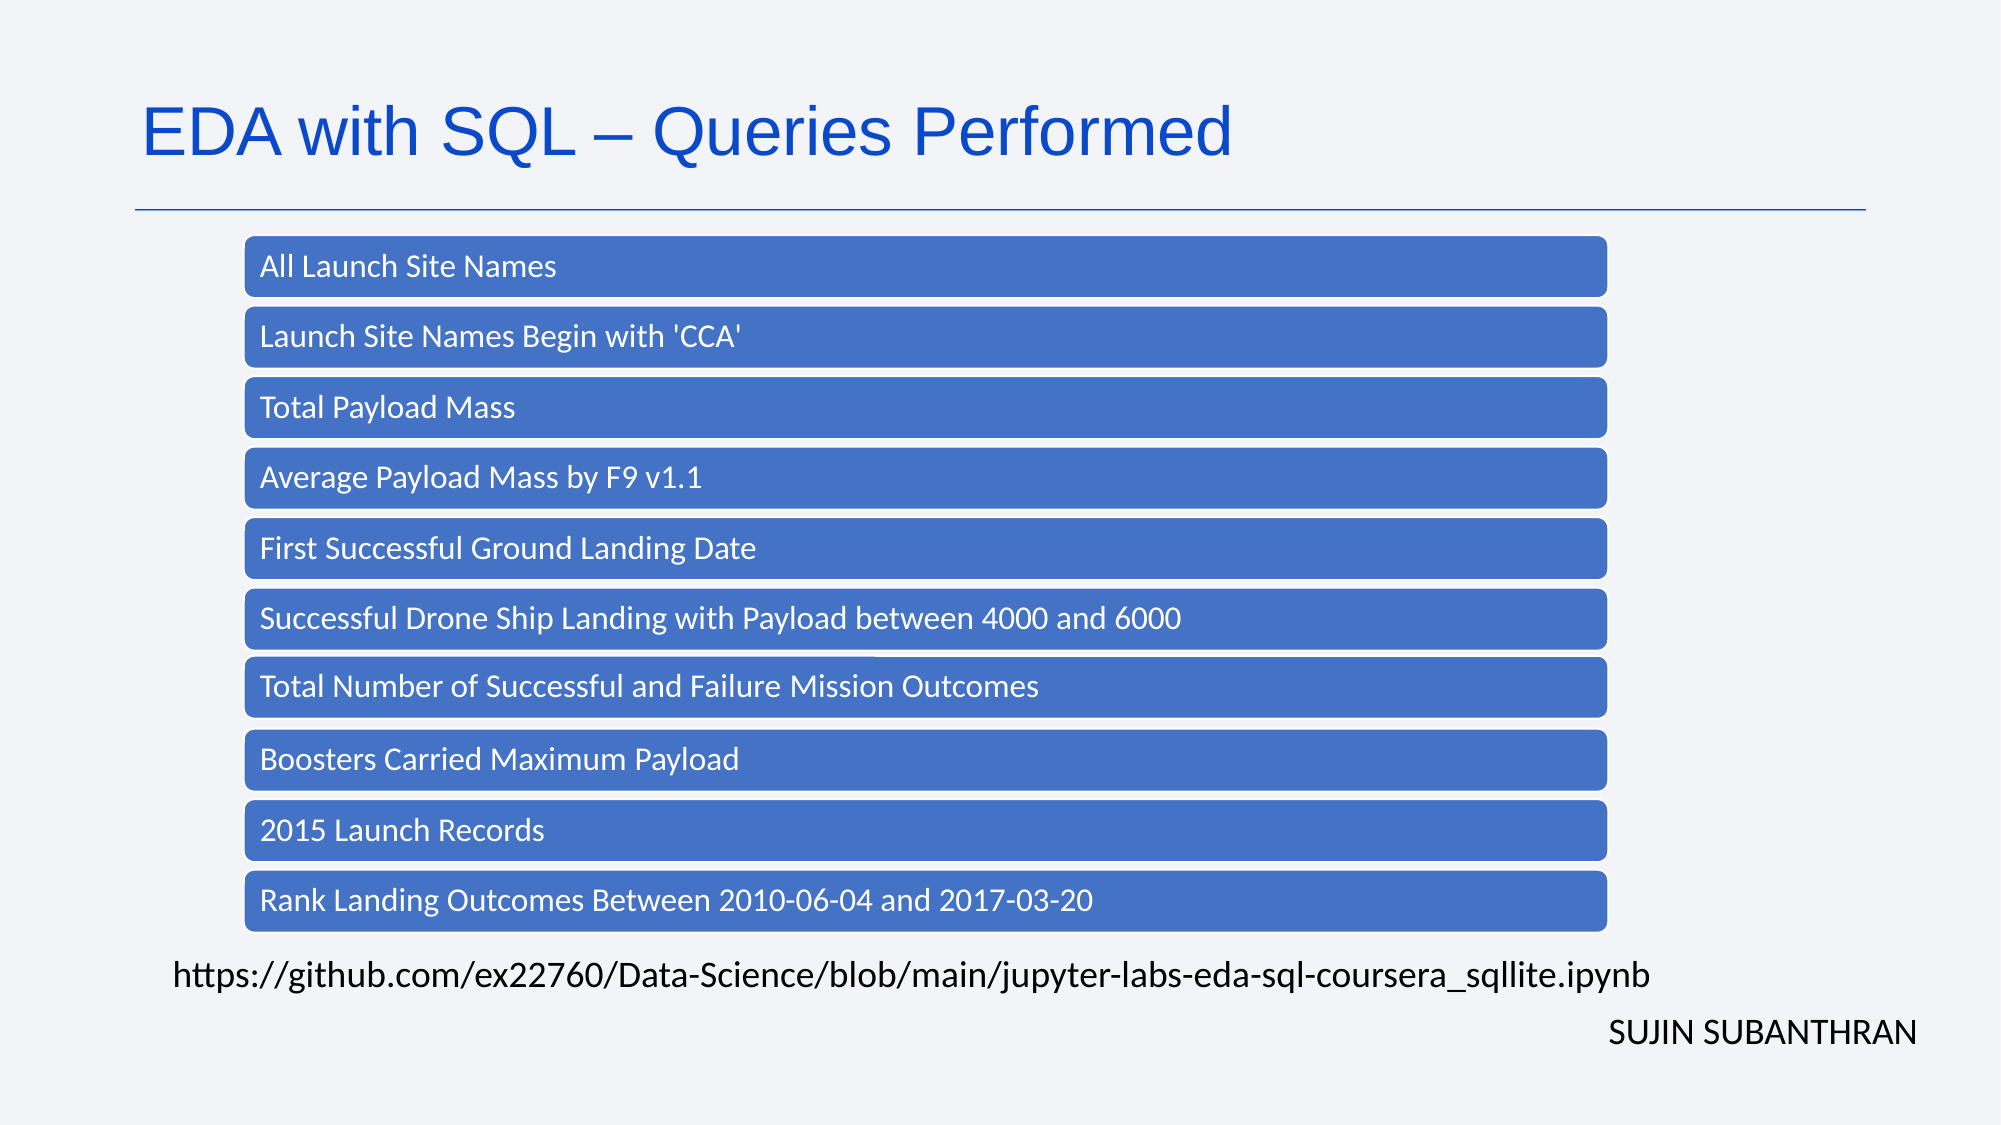

EDA with SQL – Queries Performed
All Launch Site Names
Launch Site Names Begin with 'CCA'
Total Payload Mass
Average Payload Mass by F9 v1.1
First Successful Ground Landing Date
Successful Drone Ship Landing with Payload between 4000 and 6000
Total Number of Successful and Failure Mission Outcomes
Boosters Carried Maximum Payload
2015 Launch Records
Rank Landing Outcomes Between 2010-06-04 and 2017-03-20
https://github.com/ex22760/Data-Science/blob/main/jupyter-labs-eda-sql-coursera_sqllite.ipynb